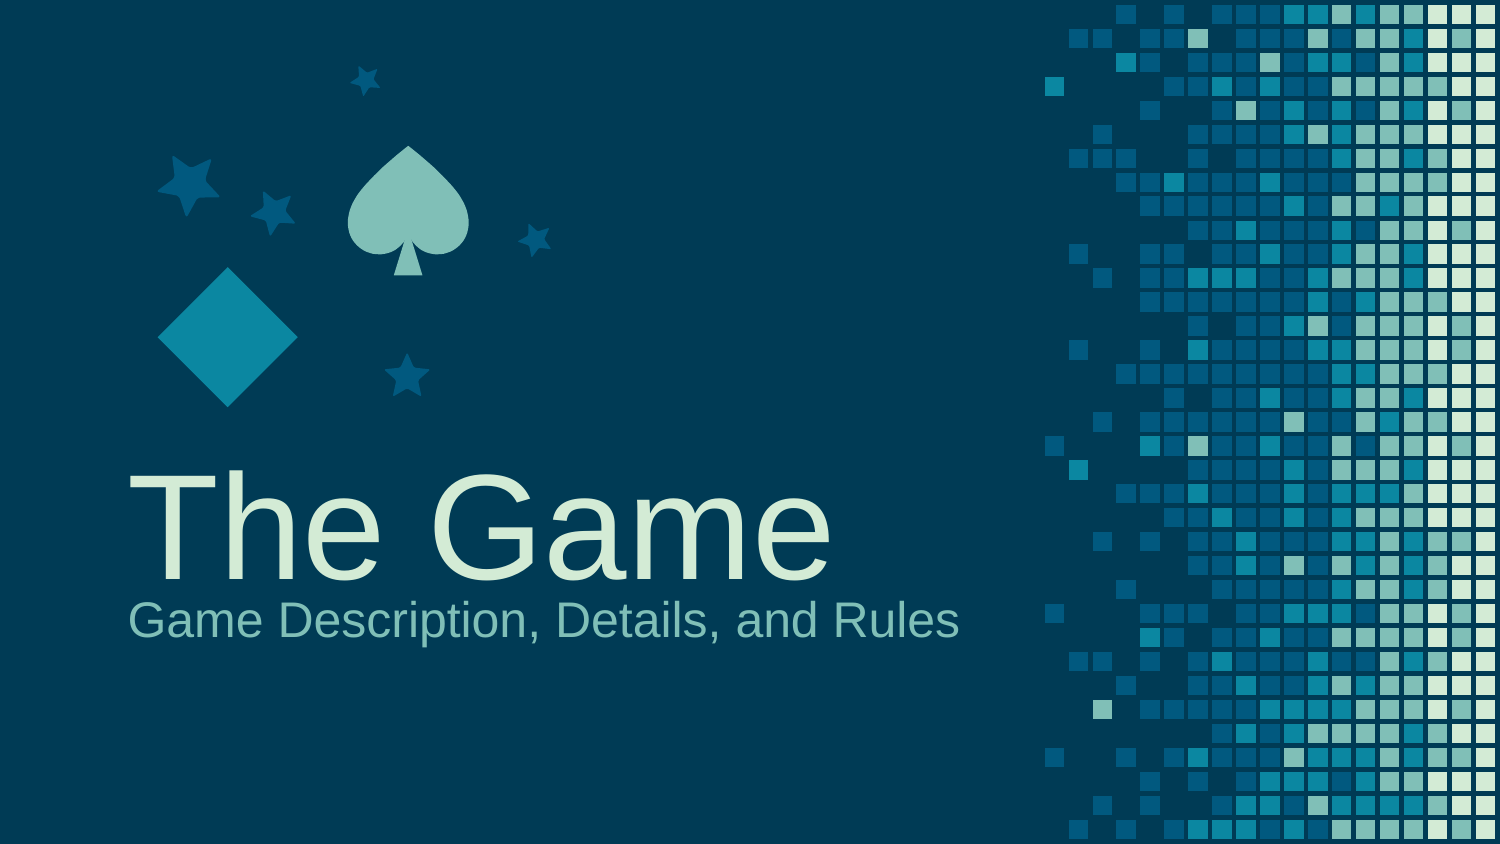

The Game
Game Description, Details, and Rules